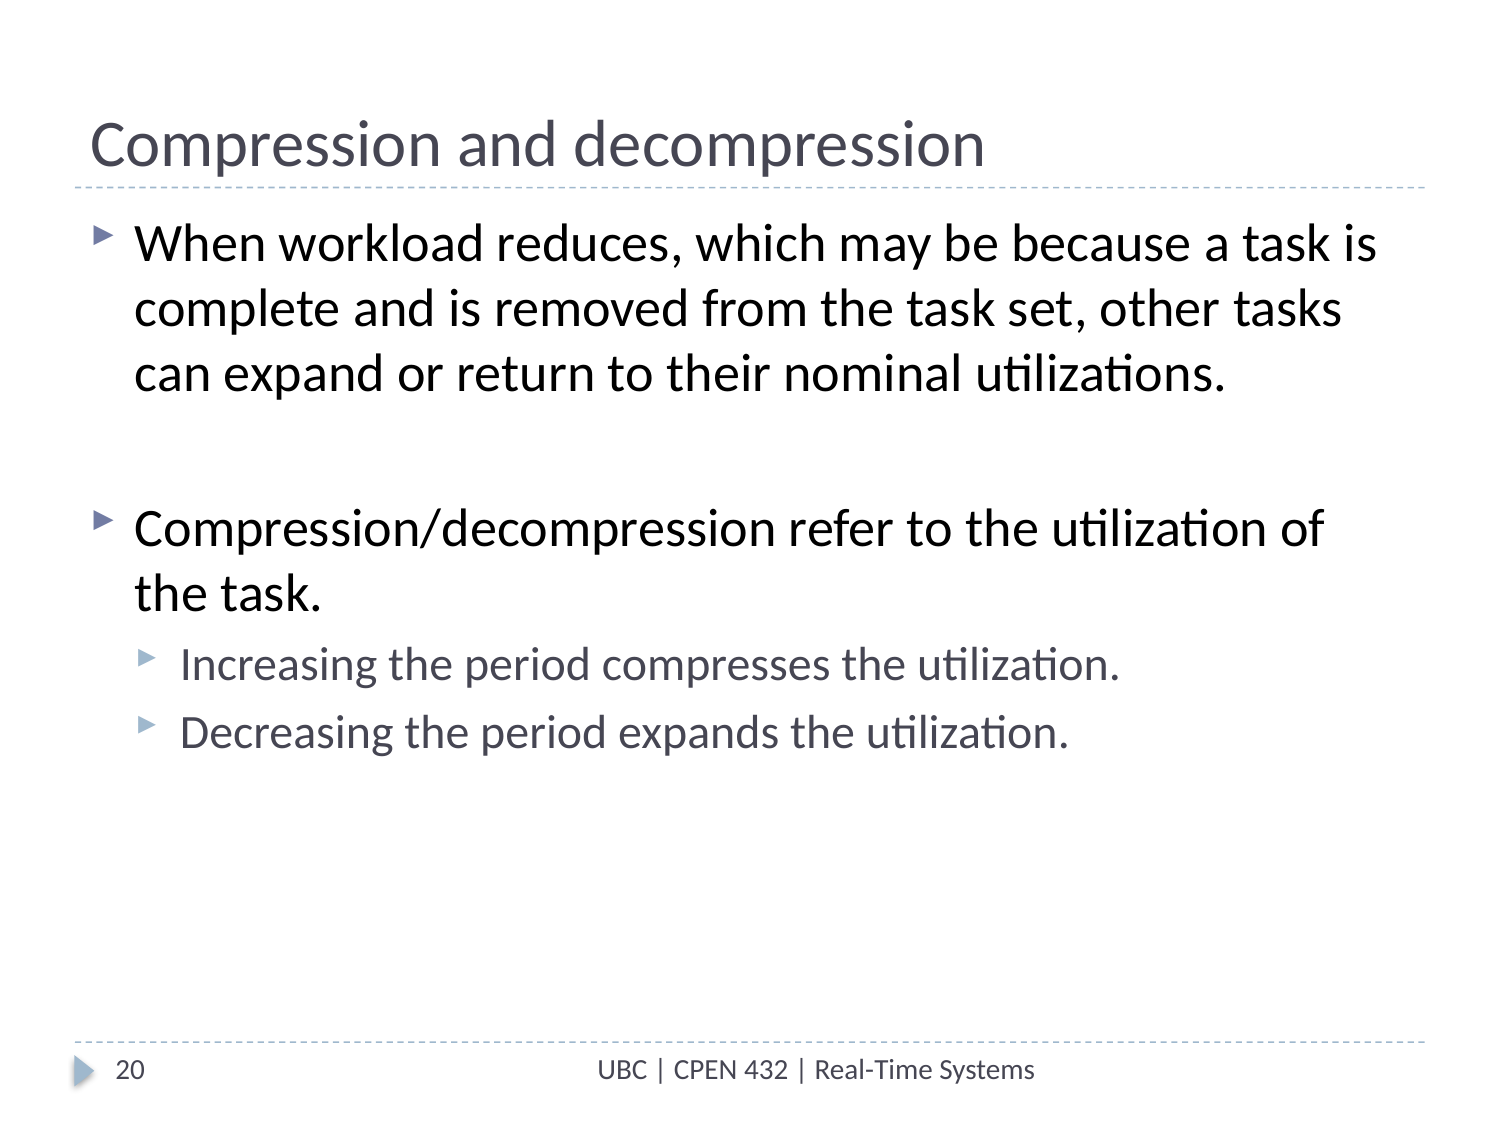

# Compression and decompression
When workload reduces, which may be because a task is complete and is removed from the task set, other tasks can expand or return to their nominal utilizations.

Compression/decompression refer to the utilization of the task.
Increasing the period compresses the utilization.
Decreasing the period expands the utilization.
20
UBC | CPEN 432 | Real-Time Systems